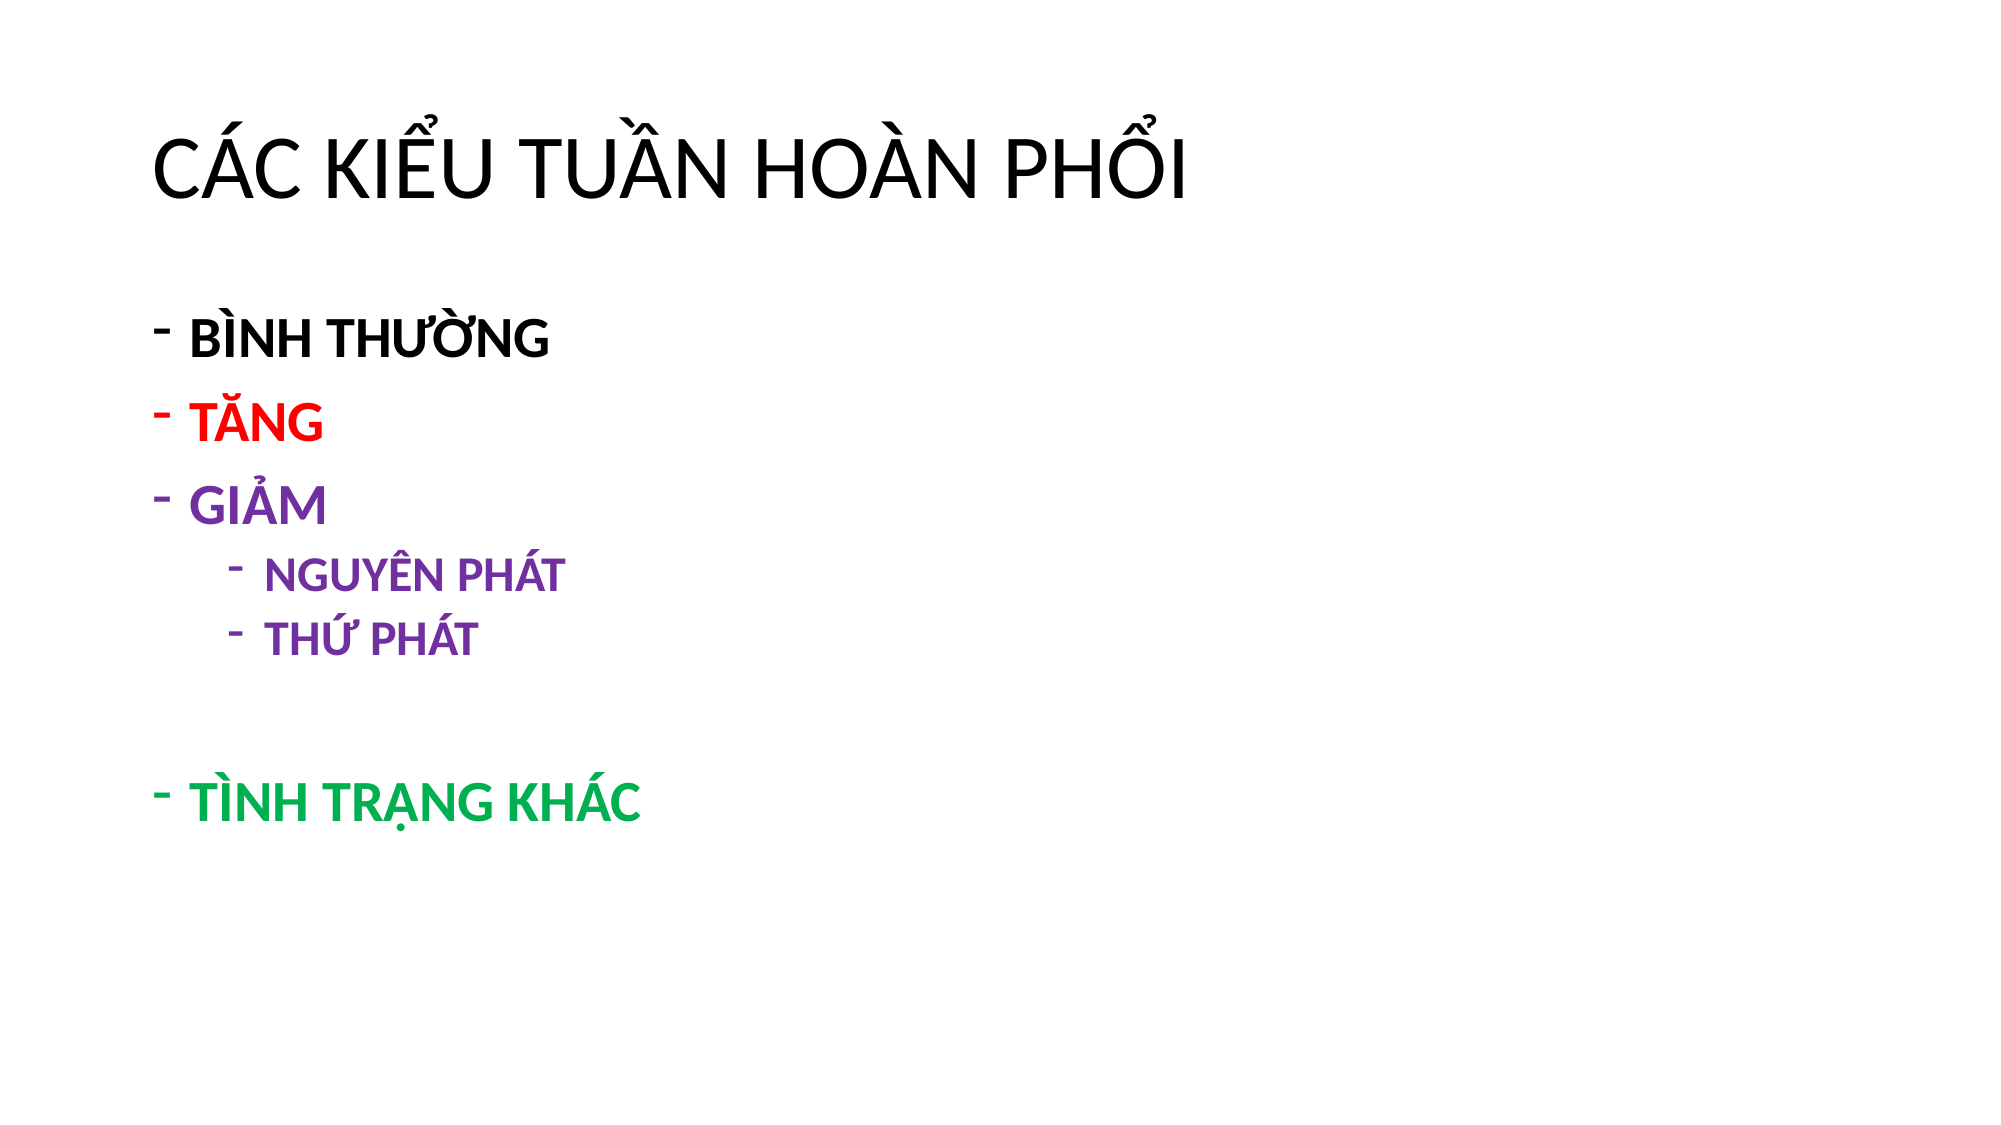

# CÁC KIỂU TUẦN HOÀN PHỔI
BÌNH THƯỜNG
TĂNG
GIẢM
NGUYÊN PHÁT
THỨ PHÁT

TÌNH TRẠNG KHÁC